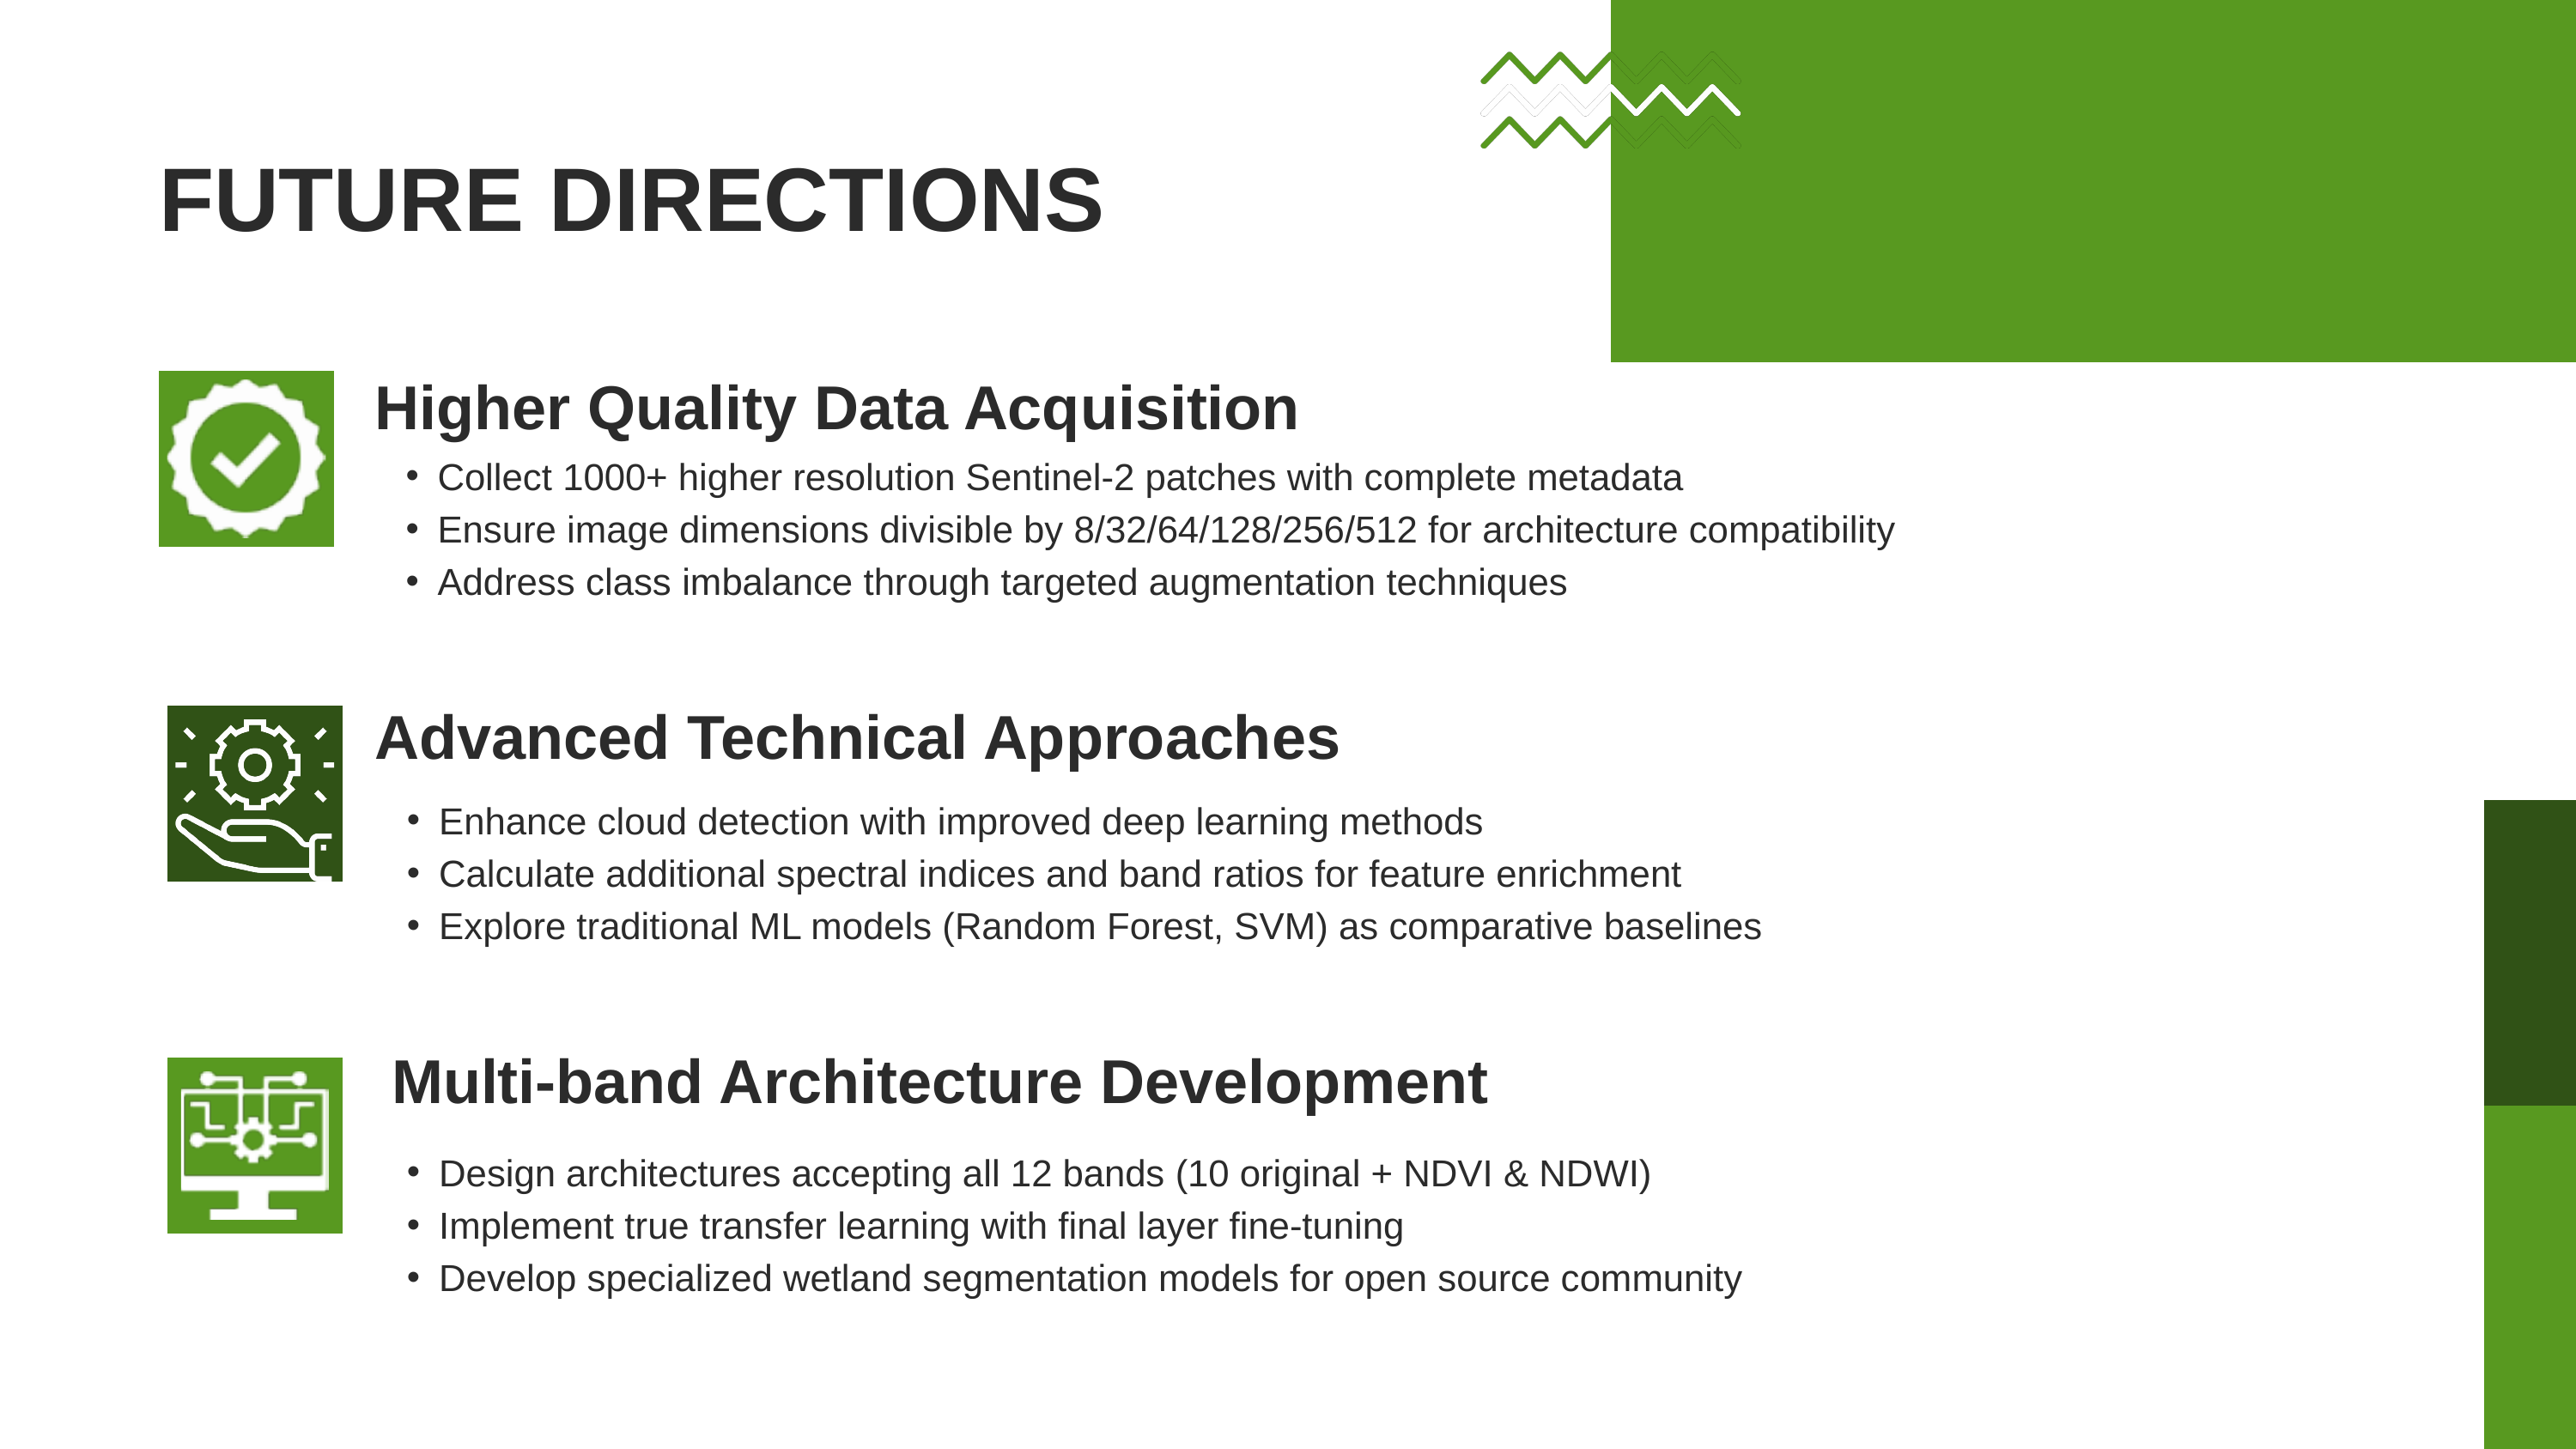

FUTURE DIRECTIONS
Higher Quality Data Acquisition

Collect 1000+ higher resolution Sentinel-2 patches with complete metadata
Ensure image dimensions divisible by 8/32/64/128/256/512 for architecture compatibility
Address class imbalance through targeted augmentation techniques

Advanced Technical Approaches

Enhance cloud detection with improved deep learning methods
Calculate additional spectral indices and band ratios for feature enrichment
Explore traditional ML models (Random Forest, SVM) as comparative baselines

Multi-band Architecture Development

Design architectures accepting all 12 bands (10 original + NDVI & NDWI)
Implement true transfer learning with final layer fine-tuning
Develop specialized wetland segmentation models for open source community